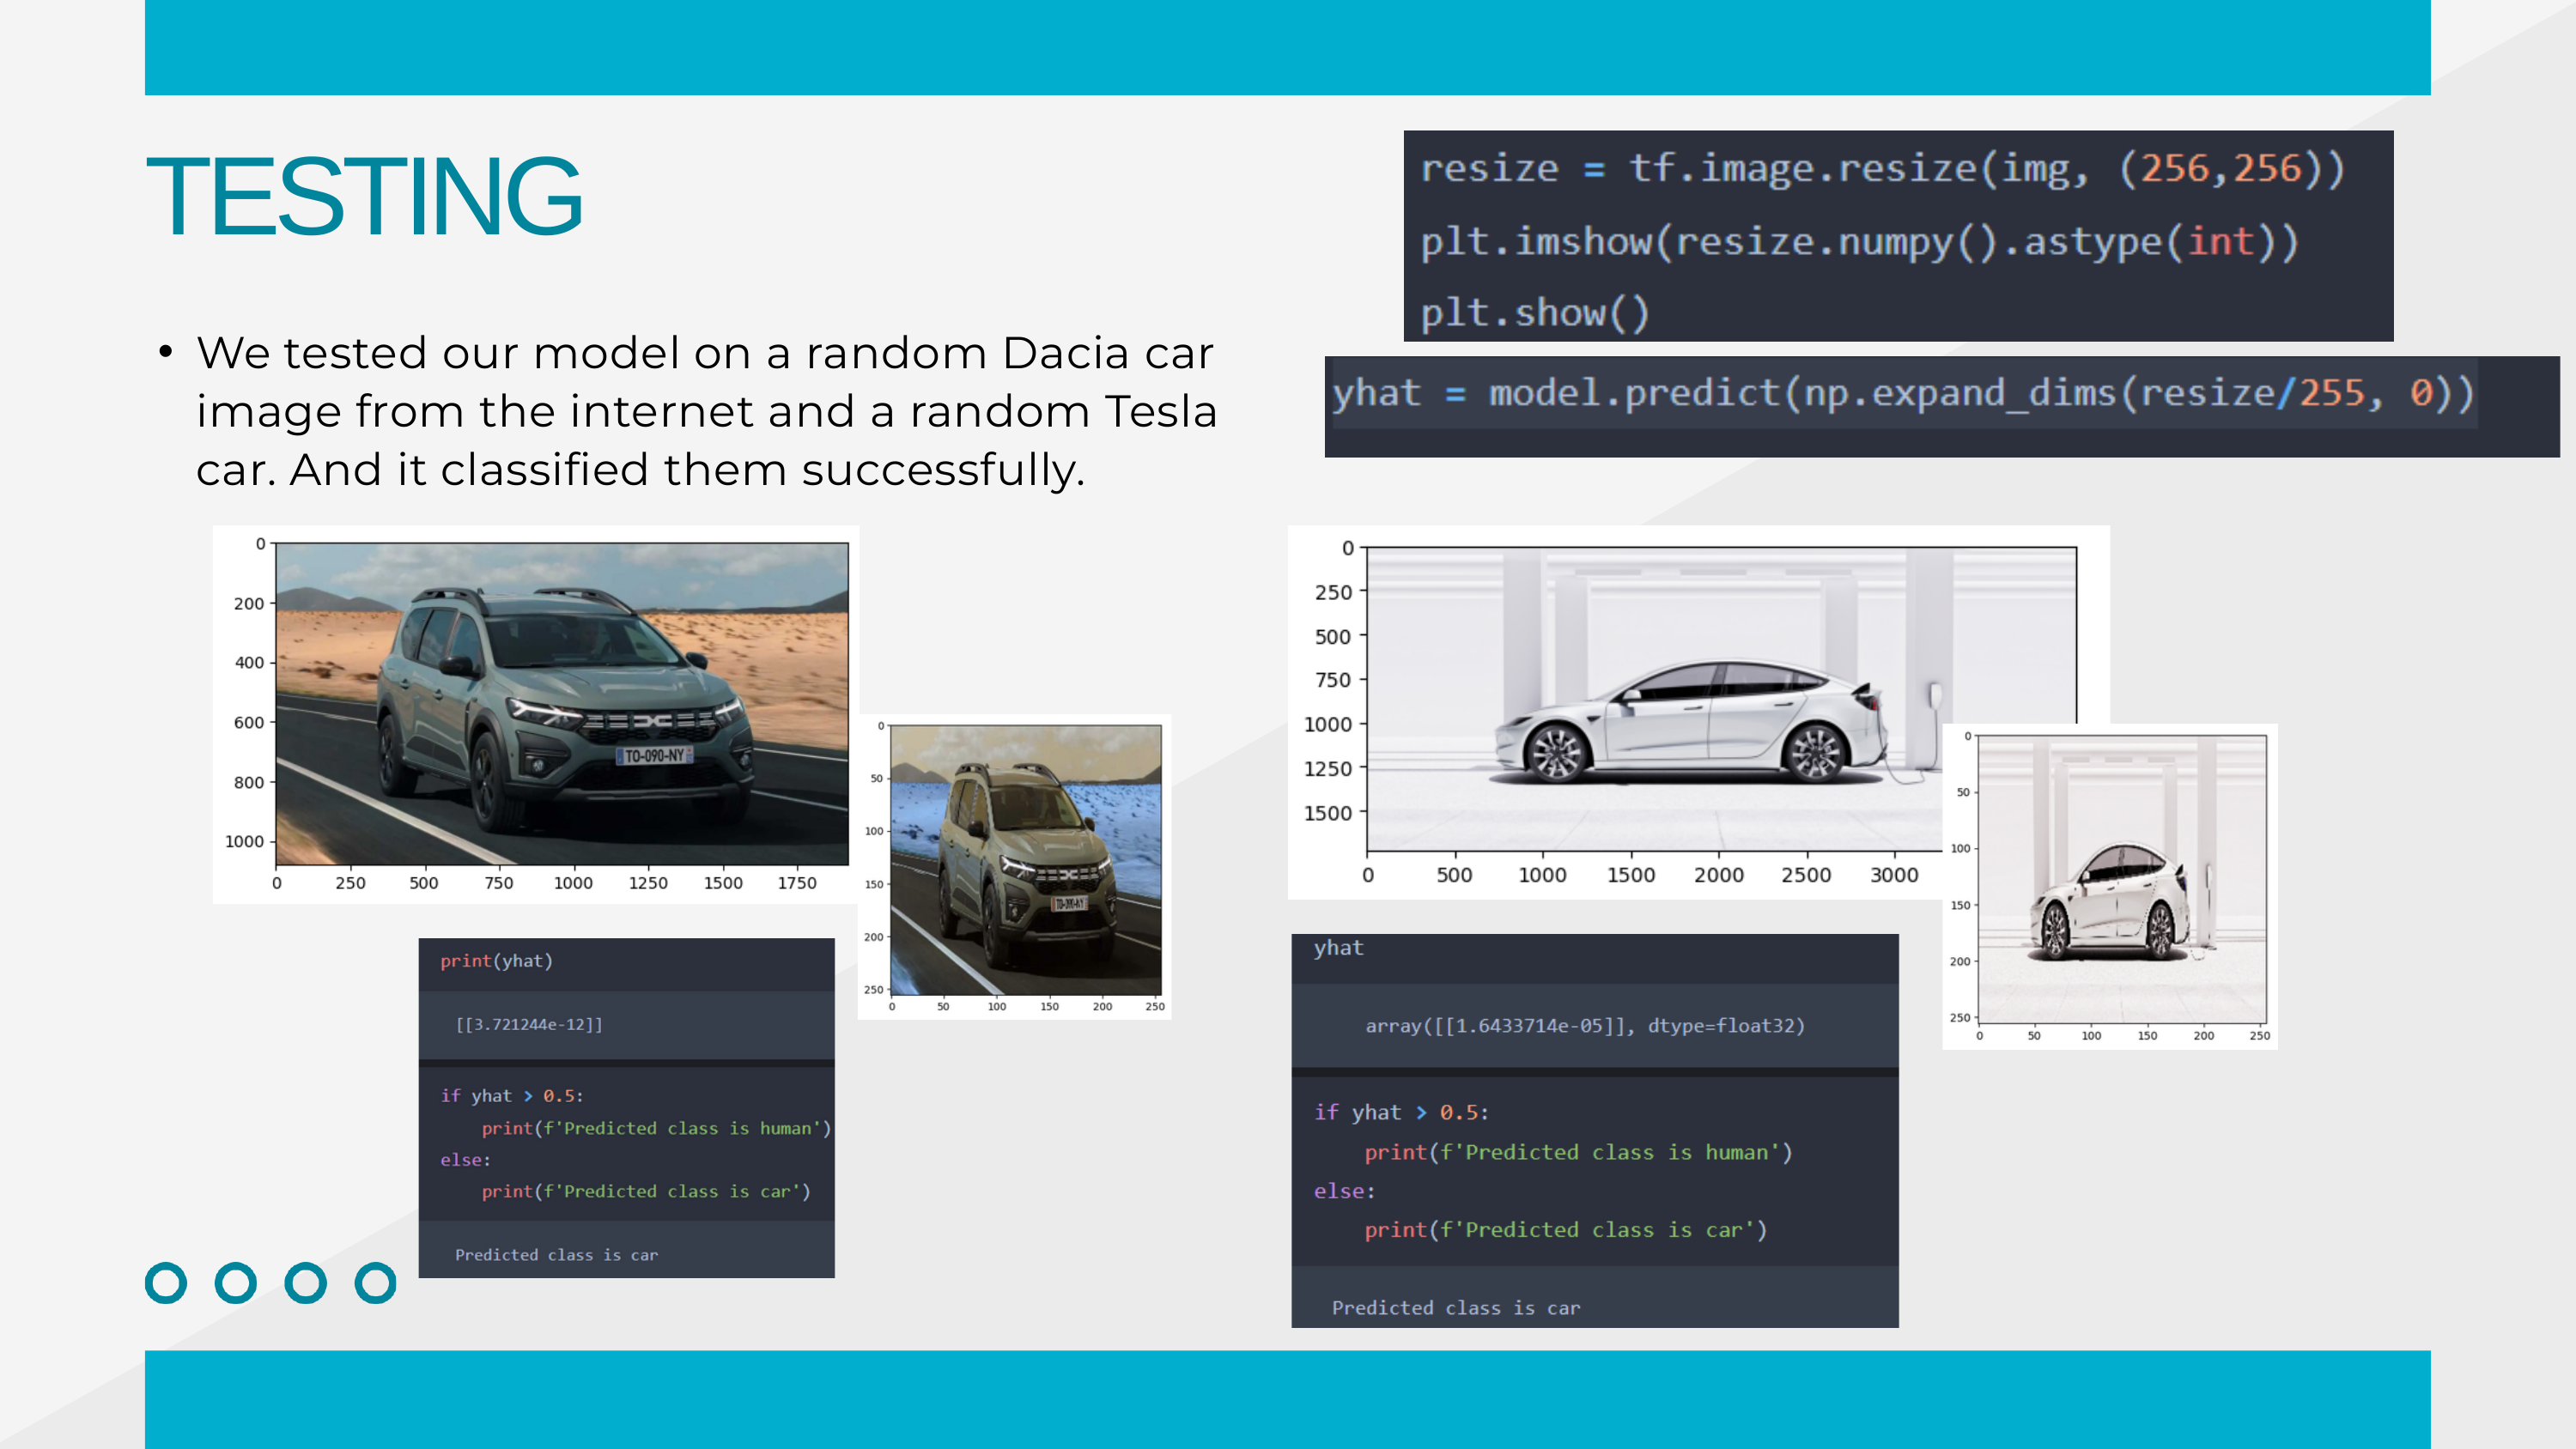

TESTING
We tested our model on a random Dacia car image from the internet and a random Tesla car. And it classified them successfully.